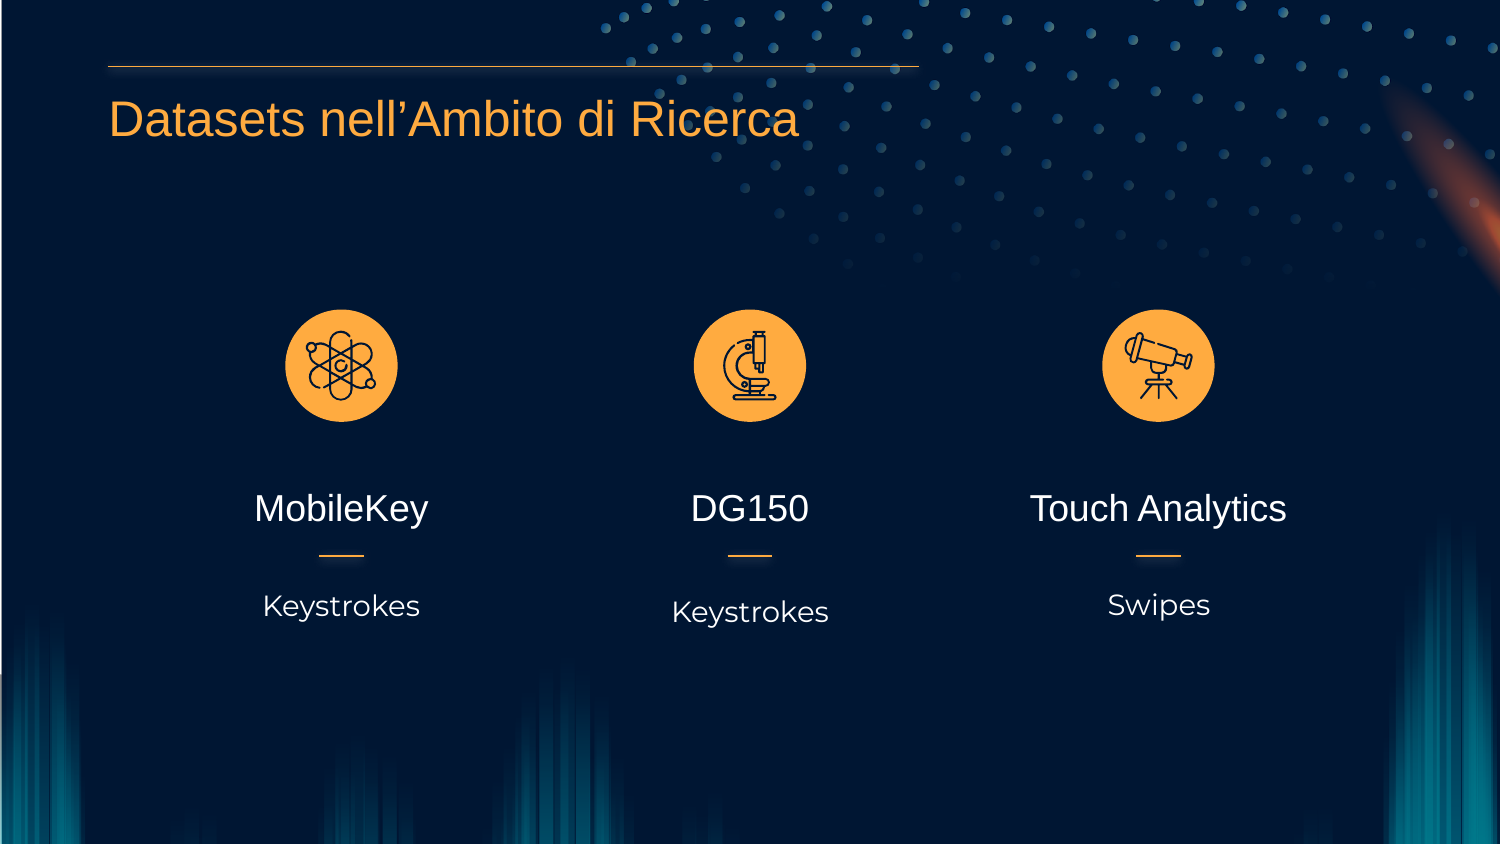

Datasets nell’Ambito di Ricerca

MobileKey
# DG150
Touch Analytics
Swipes
Keystrokes
Keystrokes